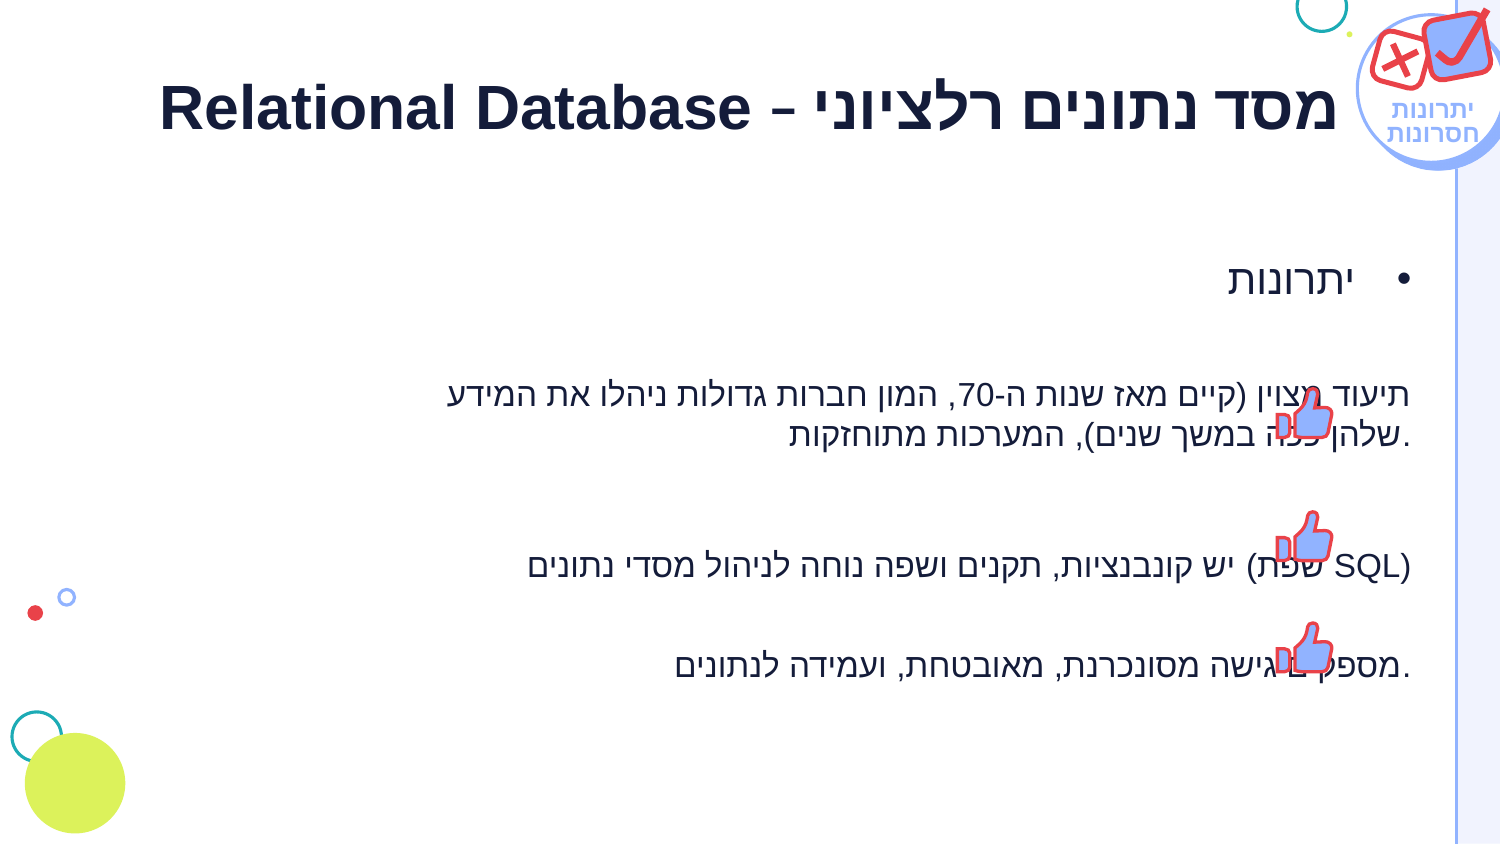

# מסד נתונים רלציוני – Relational Database
יתרונות חסרונות
יתרונות

תיעוד מצוין (קיים מאז שנות ה-70, המון חברות גדולות ניהלו את המידע שלהן ככה במשך שנים), המערכות מתוחזקות.

יש קונבנציות, תקנים ושפה נוחה לניהול מסדי נתונים (שפת SQL)
מספקים גישה מסונכרנת, מאובטחת, ועמידה לנתונים.